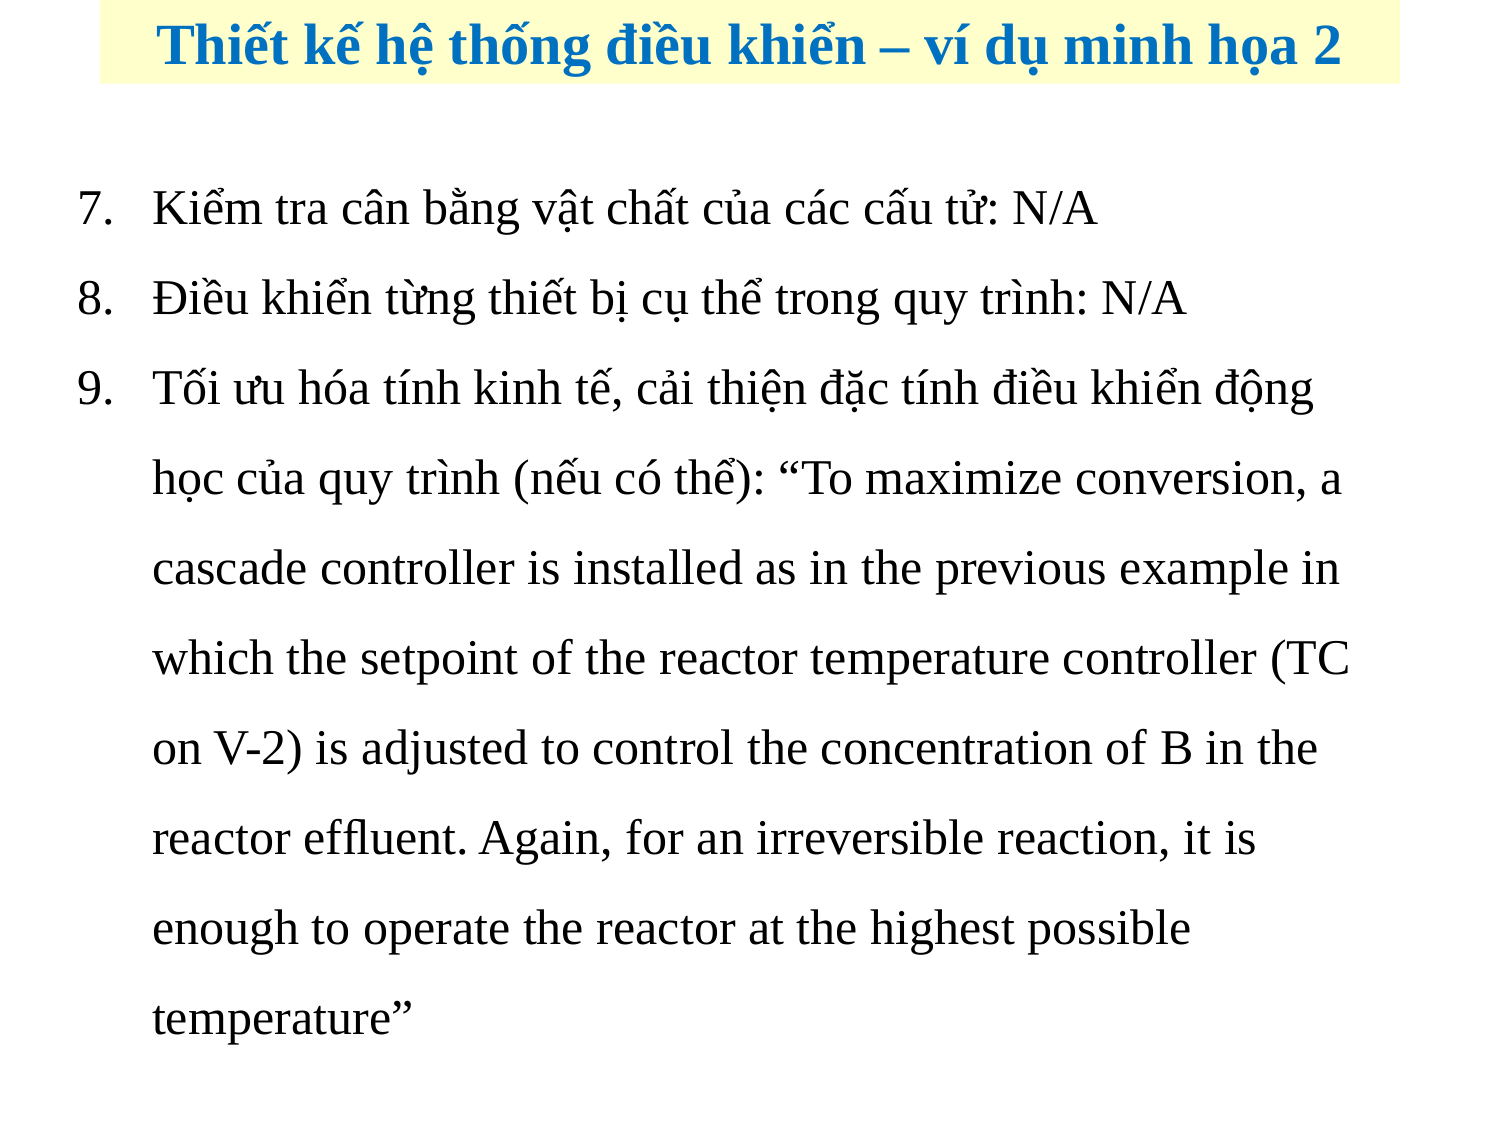

Thiết kế hệ thống điều khiển – ví dụ minh họa 2
Kiểm tra cân bằng vật chất của các cấu tử: N/A
Điều khiển từng thiết bị cụ thể trong quy trình: N/A
Tối ưu hóa tính kinh tế, cải thiện đặc tính điều khiển động học của quy trình (nếu có thể): “To maximize conversion, a cascade controller is installed as in the previous example in which the setpoint of the reactor temperature controller (TC on V-2) is adjusted to control the concentration of B in the reactor efﬂuent. Again, for an irreversible reaction, it is enough to operate the reactor at the highest possible temperature”